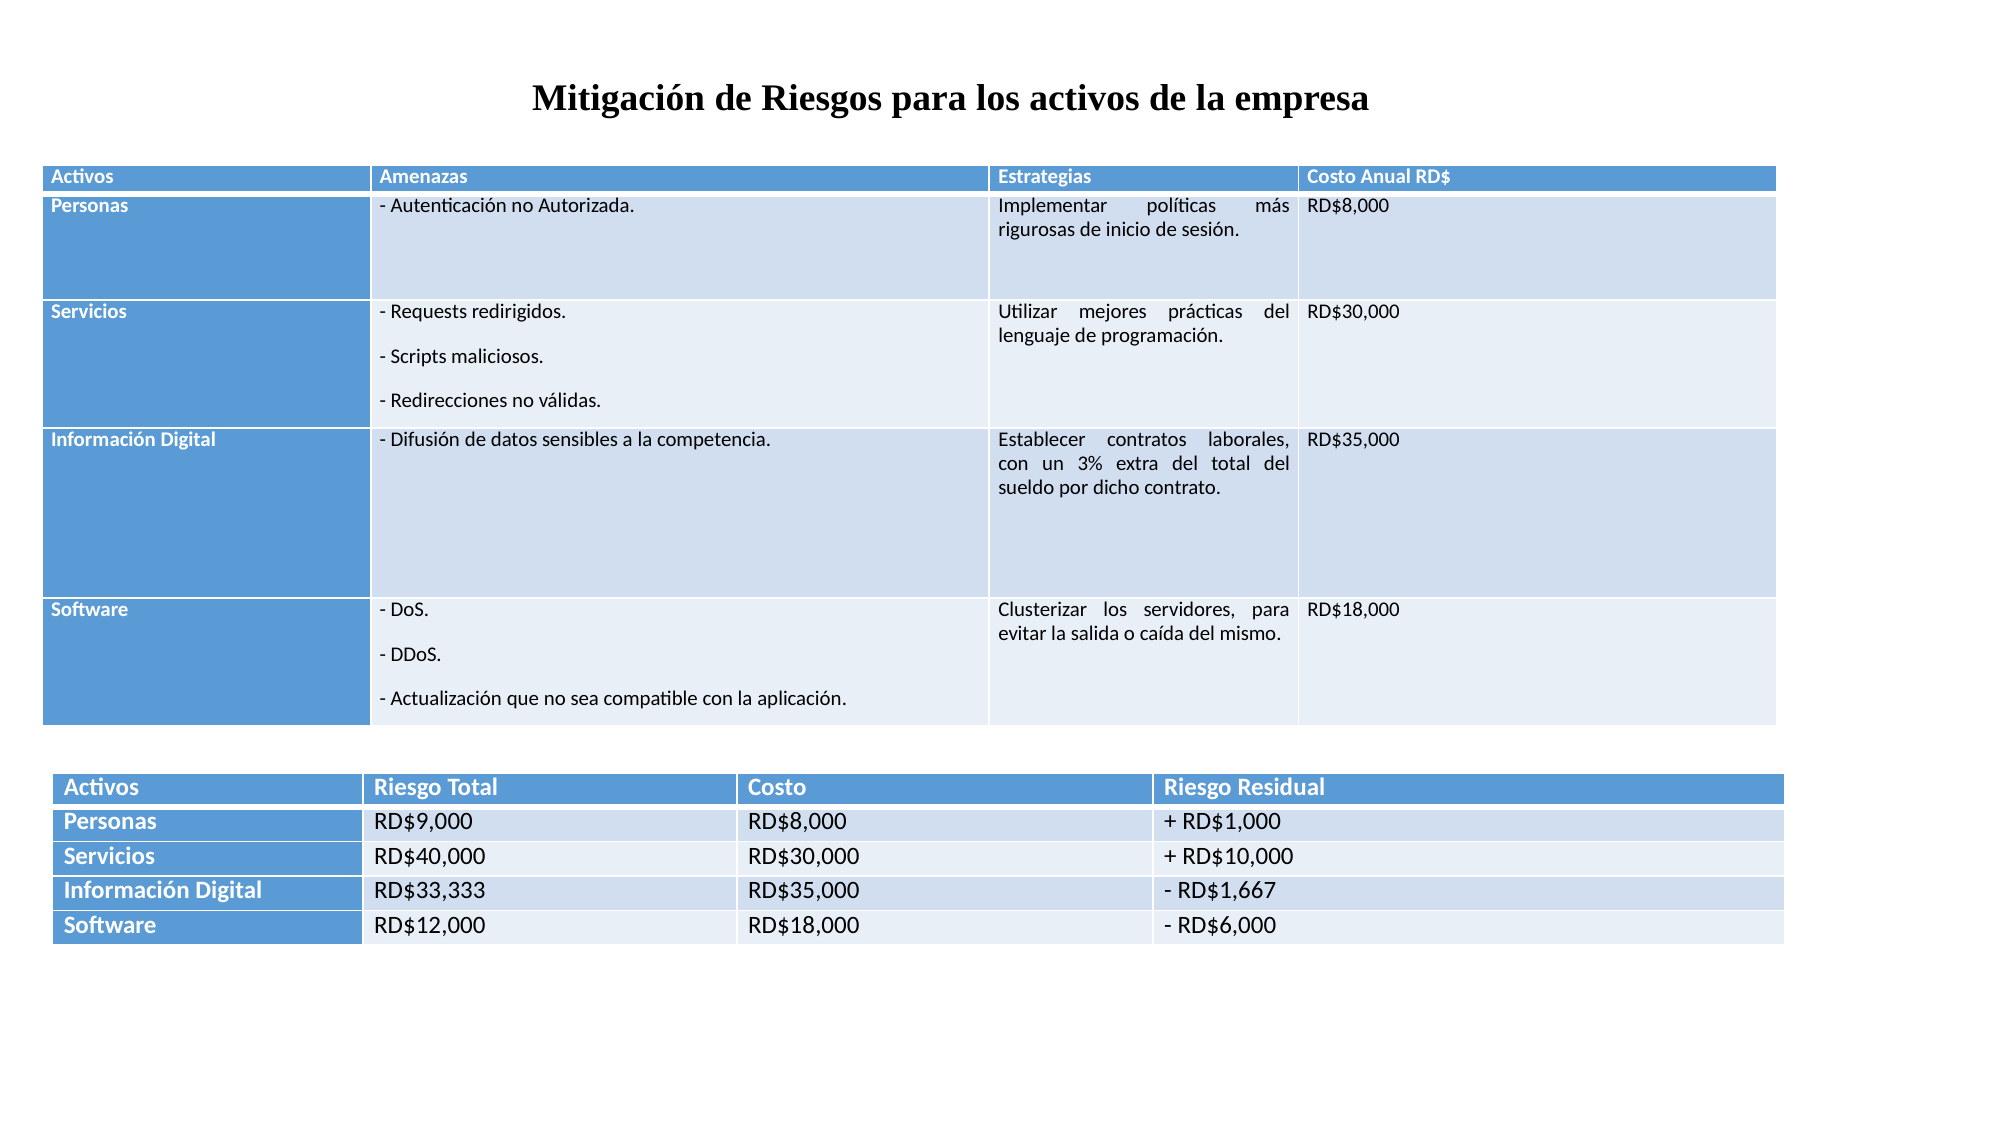

Mitigación de Riesgos para los activos de la empresa
| Activos | Amenazas | Estrategias | Costo Anual RD$ |
| --- | --- | --- | --- |
| Personas | - Autenticación no Autorizada. | Implementar políticas más rigurosas de inicio de sesión. | RD$8,000 |
| Servicios | - Requests redirigidos. - Scripts maliciosos. - Redirecciones no válidas. | Utilizar mejores prácticas del lenguaje de programación. | RD$30,000 |
| Información Digital | - Difusión de datos sensibles a la competencia. | Establecer contratos laborales, con un 3% extra del total del sueldo por dicho contrato. | RD$35,000 |
| Software | - DoS. - DDoS. - Actualización que no sea compatible con la aplicación. | Clusterizar los servidores, para evitar la salida o caída del mismo. | RD$18,000 |
| Activos | Riesgo Total | Costo | Riesgo Residual |
| --- | --- | --- | --- |
| Personas | RD$9,000 | RD$8,000 | + RD$1,000 |
| Servicios | RD$40,000 | RD$30,000 | + RD$10,000 |
| Información Digital | RD$33,333 | RD$35,000 | - RD$1,667 |
| Software | RD$12,000 | RD$18,000 | - RD$6,000 |